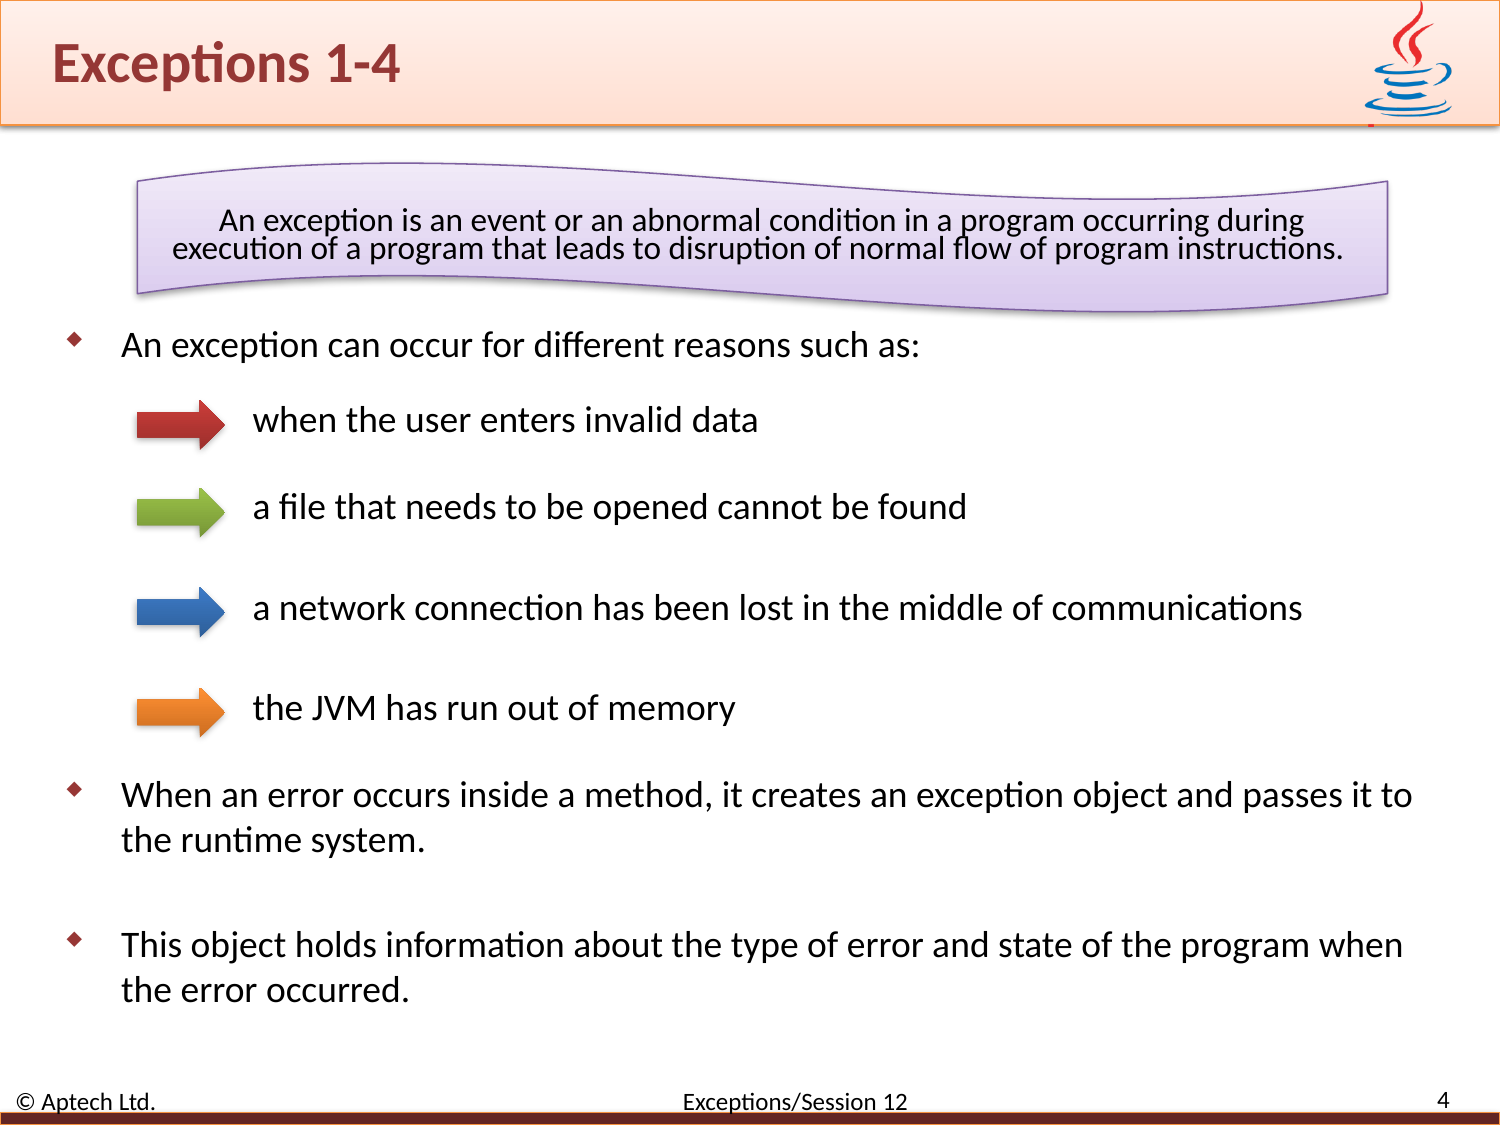

# Exceptions 1-4
An exception is an event or an abnormal condition in a program occurring during execution of a program that leads to disruption of normal flow of program instructions.
An exception can occur for different reasons such as:
when the user enters invalid data

a file that needs to be opened cannot be found

a network connection has been lost in the middle of communications

the JVM has run out of memory

When an error occurs inside a method, it creates an exception object and passes it to the runtime system.

This object holds information about the type of error and state of the program when the error occurred.
4
© Aptech Ltd.                                                                                            Exceptions/Session 12